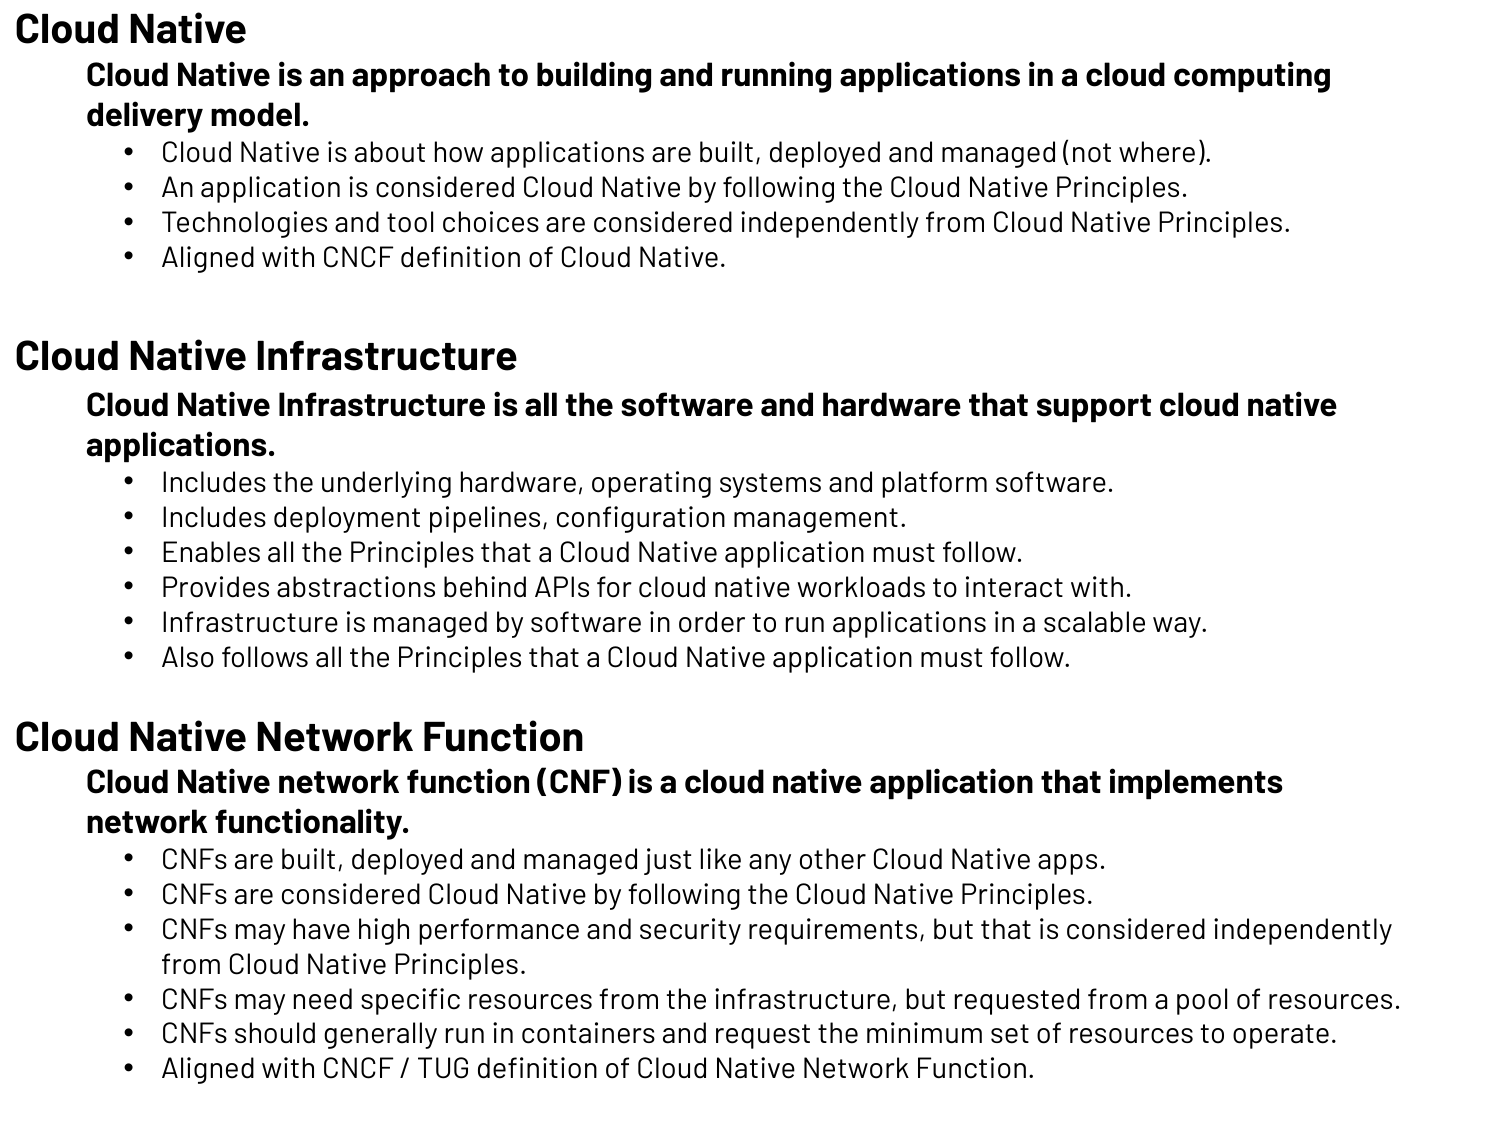

Cloud Native
Cloud Native is an approach to building and running applications in a cloud computing delivery model.
Cloud Native is about how applications are built, deployed and managed (not where).
An application is considered Cloud Native by following the Cloud Native Principles.
Technologies and tool choices are considered independently from Cloud Native Principles.
Aligned with CNCF definition of Cloud Native.
Cloud Native Infrastructure
Cloud Native Infrastructure is all the software and hardware that support cloud native applications.
Includes the underlying hardware, operating systems and platform software.
Includes deployment pipelines, configuration management.
Enables all the Principles that a Cloud Native application must follow.
Provides abstractions behind APIs for cloud native workloads to interact with.
Infrastructure is managed by software in order to run applications in a scalable way.
Also follows all the Principles that a Cloud Native application must follow.
Cloud Native Network Function
Cloud Native network function (CNF) is a cloud native application that implements network functionality.
CNFs are built, deployed and managed just like any other Cloud Native apps.
CNFs are considered Cloud Native by following the Cloud Native Principles.
CNFs may have high performance and security requirements, but that is considered independently from Cloud Native Principles.
CNFs may need specific resources from the infrastructure, but requested from a pool of resources.
CNFs should generally run in containers and request the minimum set of resources to operate.
Aligned with CNCF / TUG definition of Cloud Native Network Function.